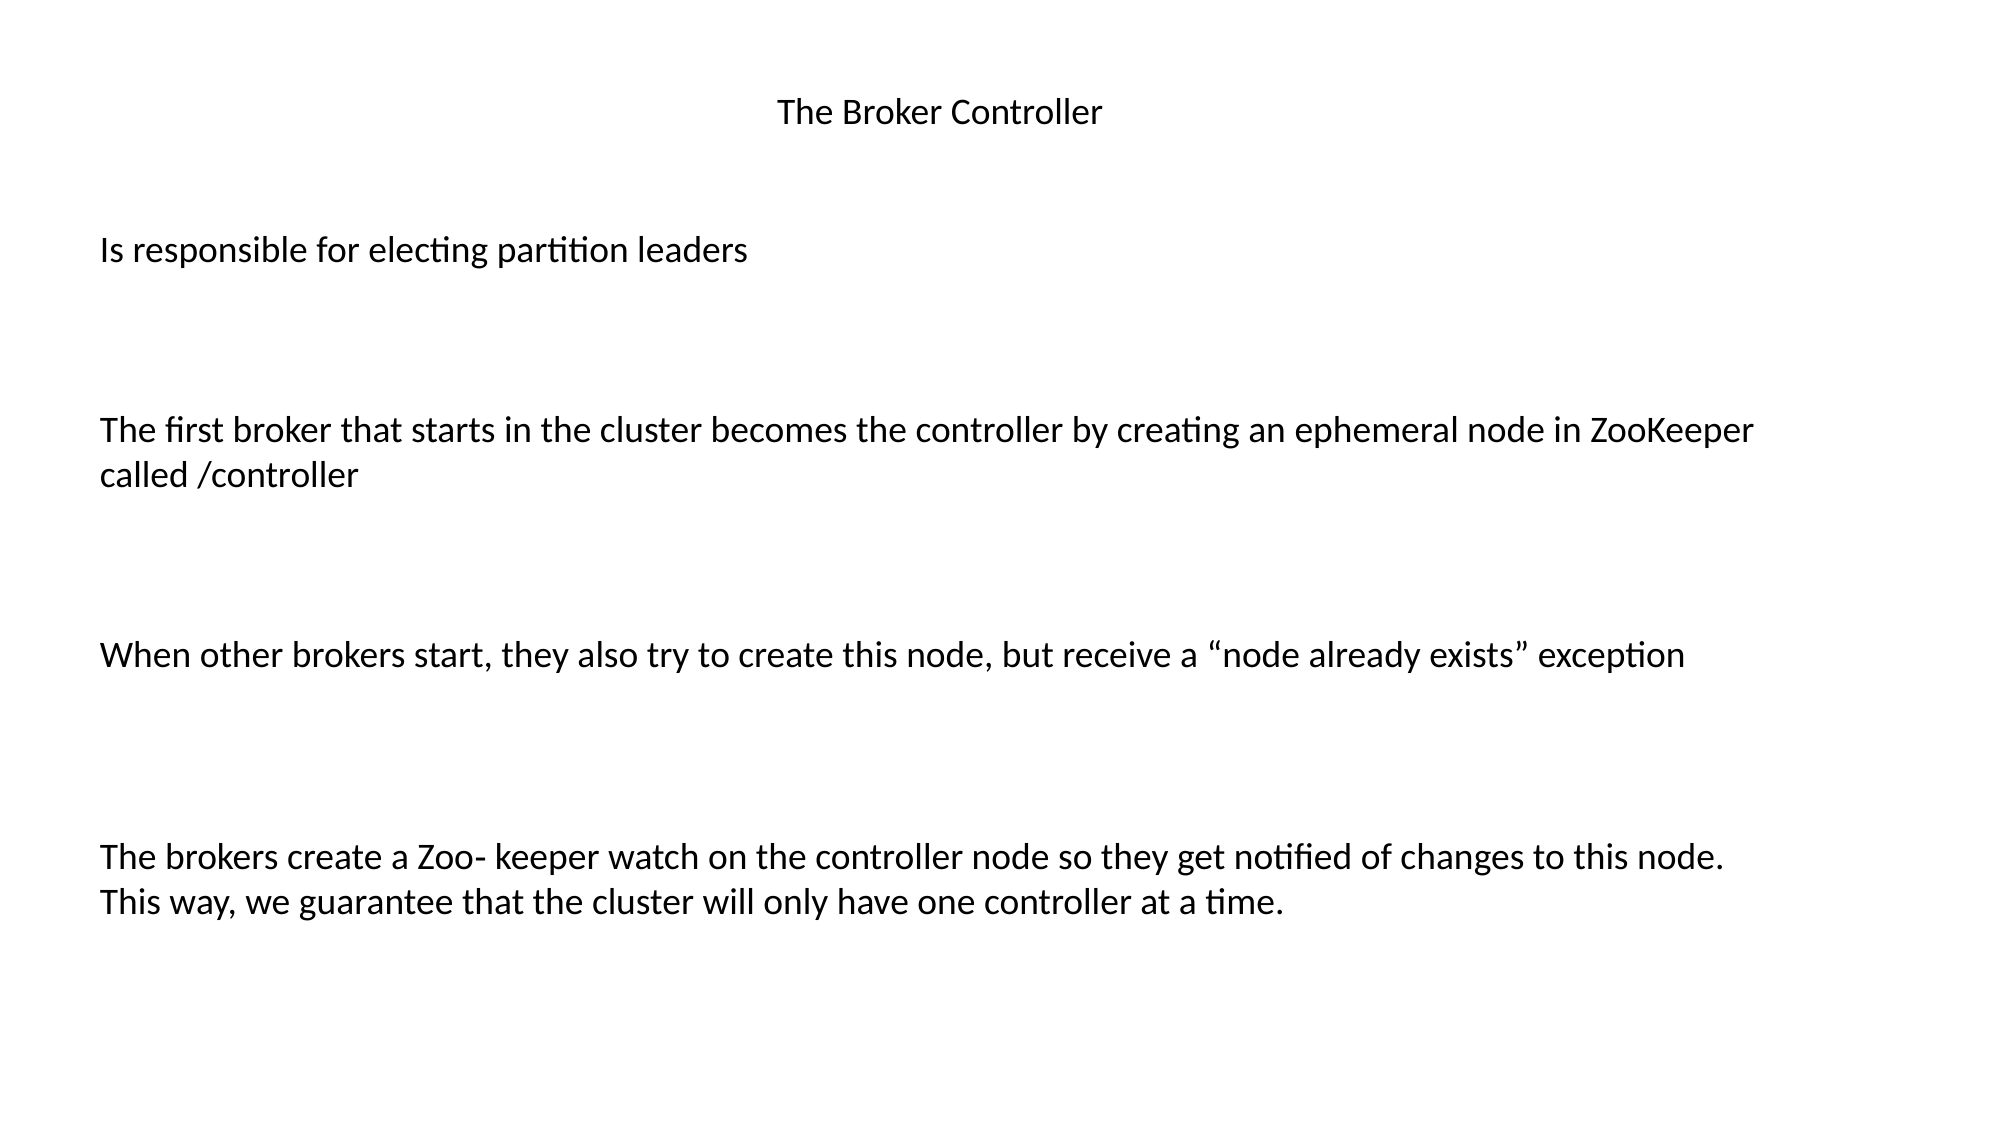

The Broker Controller
Is responsible for electing partition leaders
The first broker that starts in the cluster becomes the controller by creating an ephemeral node in ZooKeeper called /controller
When other brokers start, they also try to create this node, but receive a “node already exists” exception
The brokers create a Zoo‐ keeper watch on the controller node so they get notified of changes to this node. This way, we guarantee that the cluster will only have one controller at a time.